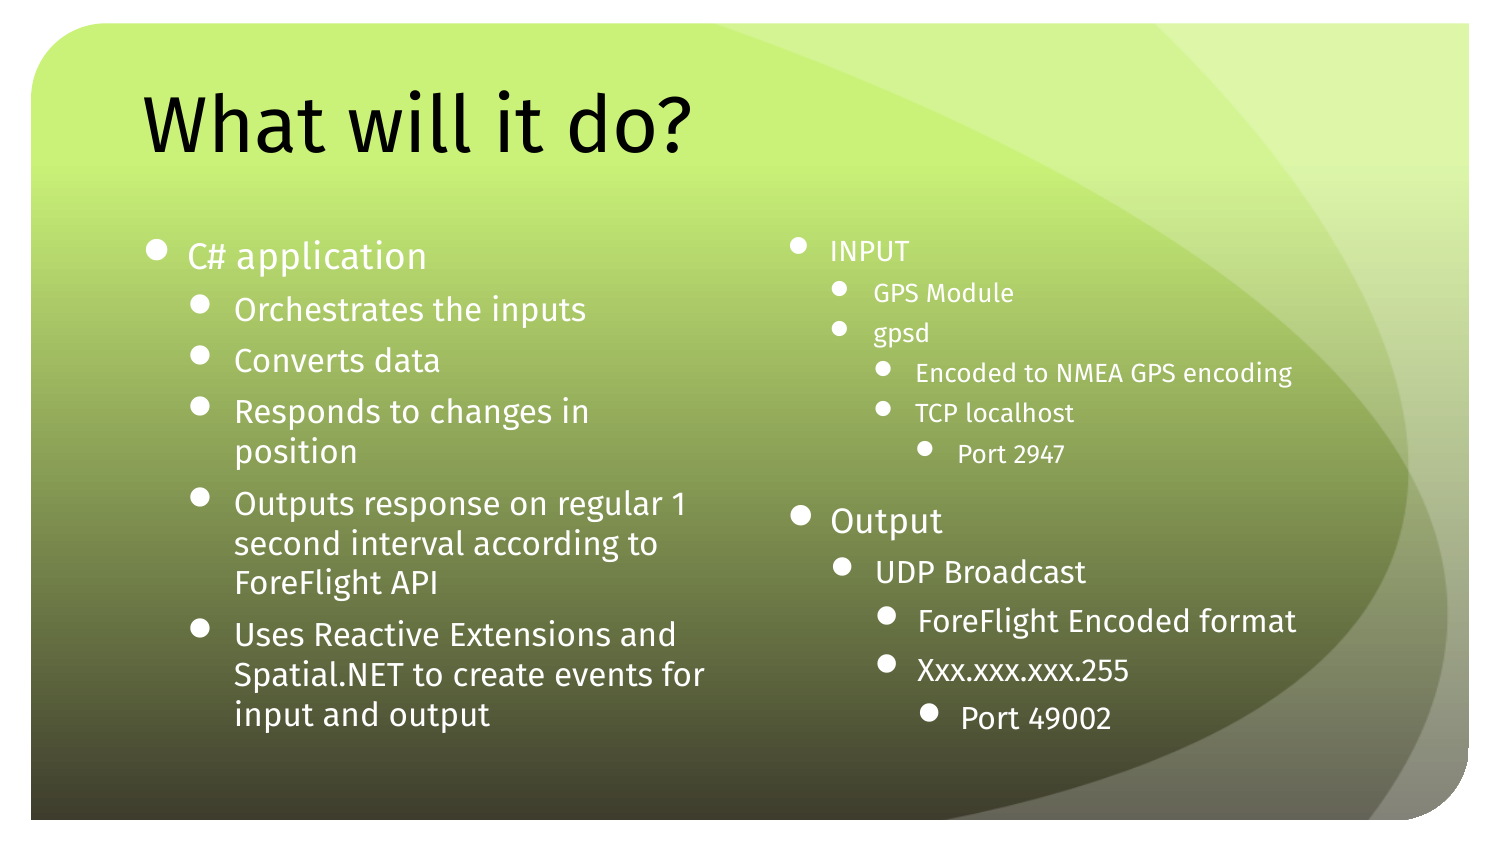

# What will it do?
C# application
Orchestrates the inputs
Converts data
Responds to changes in position
Outputs response on regular 1 second interval according to ForeFlight API
Uses Reactive Extensions and Spatial.NET to create events for input and output
INPUT
GPS Module
gpsd
Encoded to NMEA GPS encoding
TCP localhost
Port 2947
Output
UDP Broadcast
ForeFlight Encoded format
Xxx.xxx.xxx.255
Port 49002